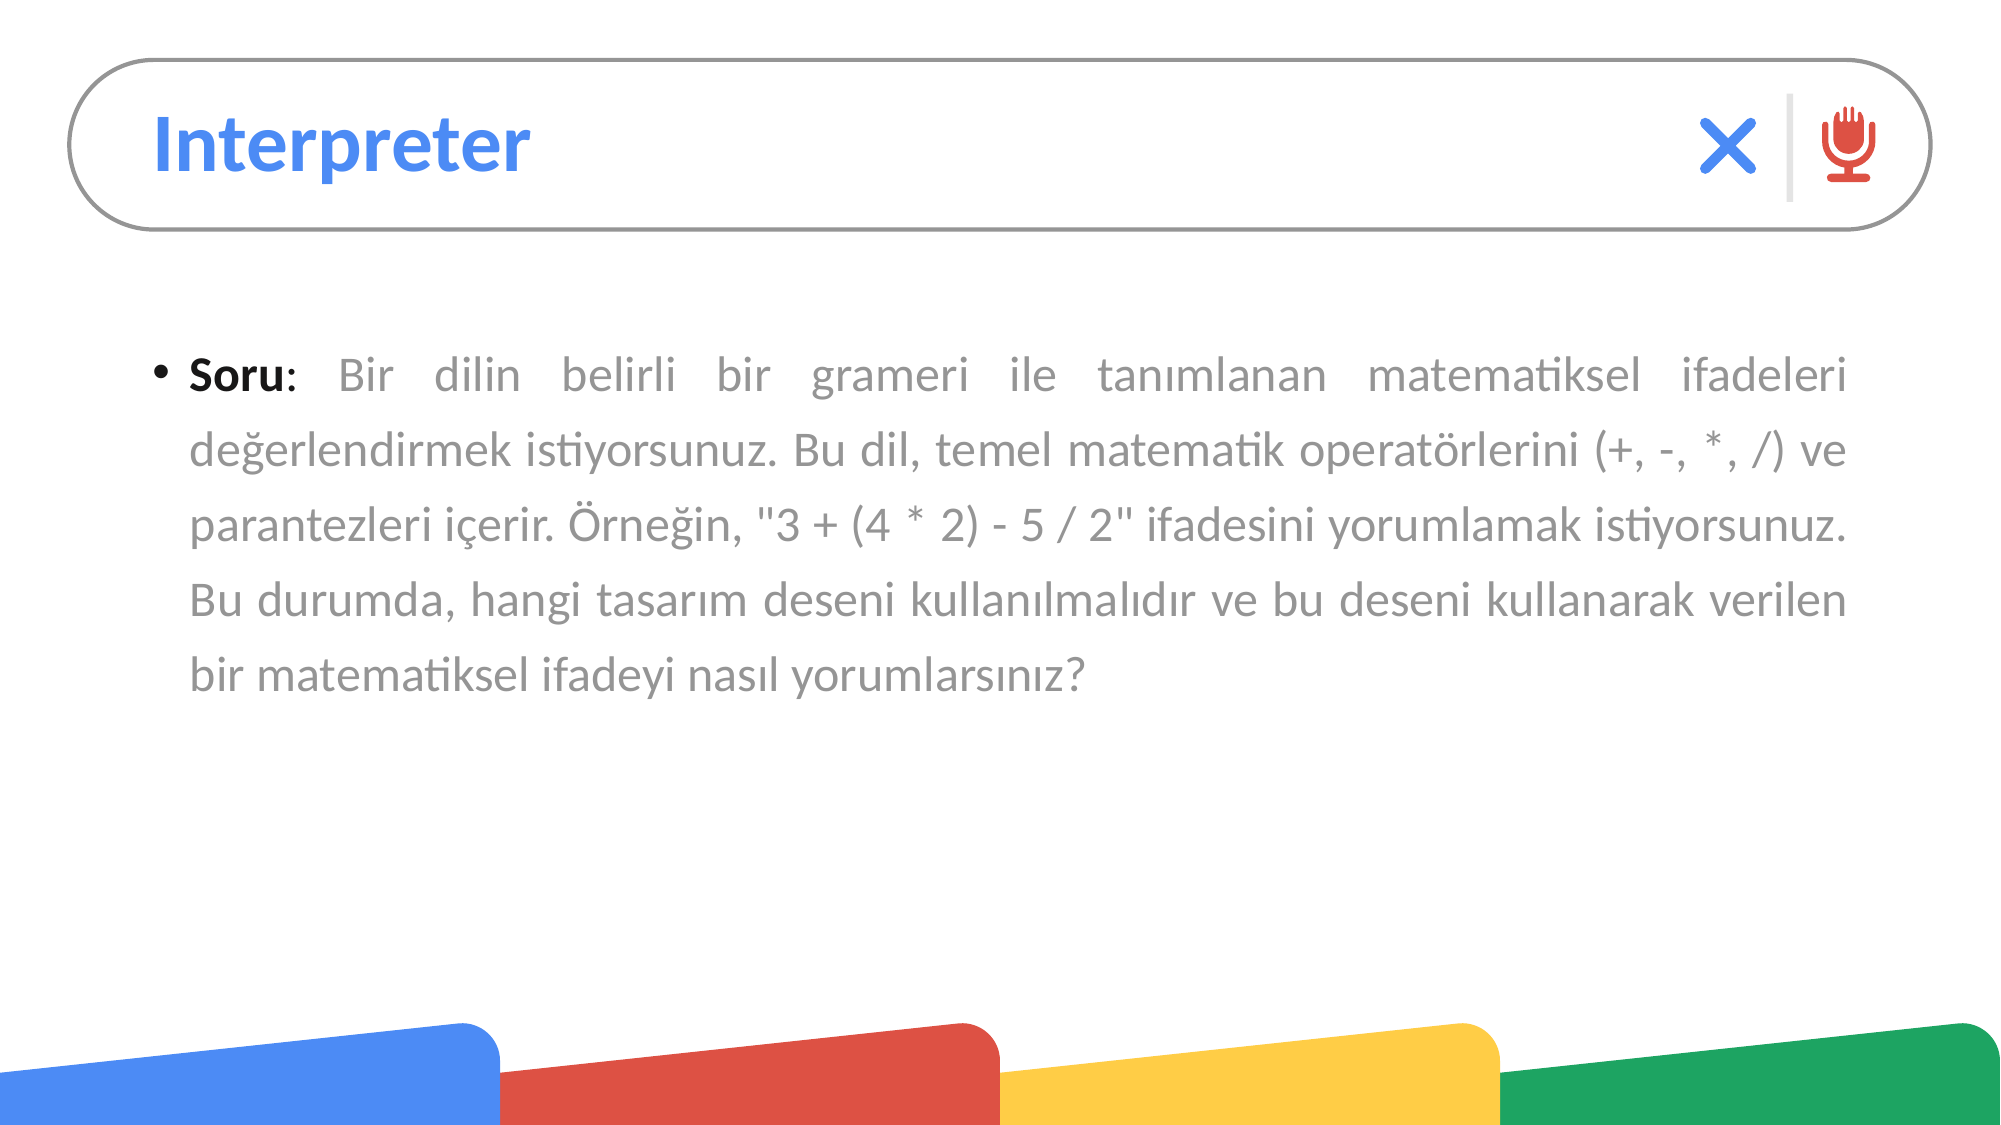

# Interpreter

Soru: Bir dilin belirli bir grameri ile tanımlanan matematiksel ifadeleri değerlendirmek istiyorsunuz. Bu dil, temel matematik operatörlerini (+, -, *, /) ve parantezleri içerir. Örneğin, "3 + (4 * 2) - 5 / 2" ifadesini yorumlamak istiyorsunuz. Bu durumda, hangi tasarım deseni kullanılmalıdır ve bu deseni kullanarak verilen bir matematiksel ifadeyi nasıl yorumlarsınız?